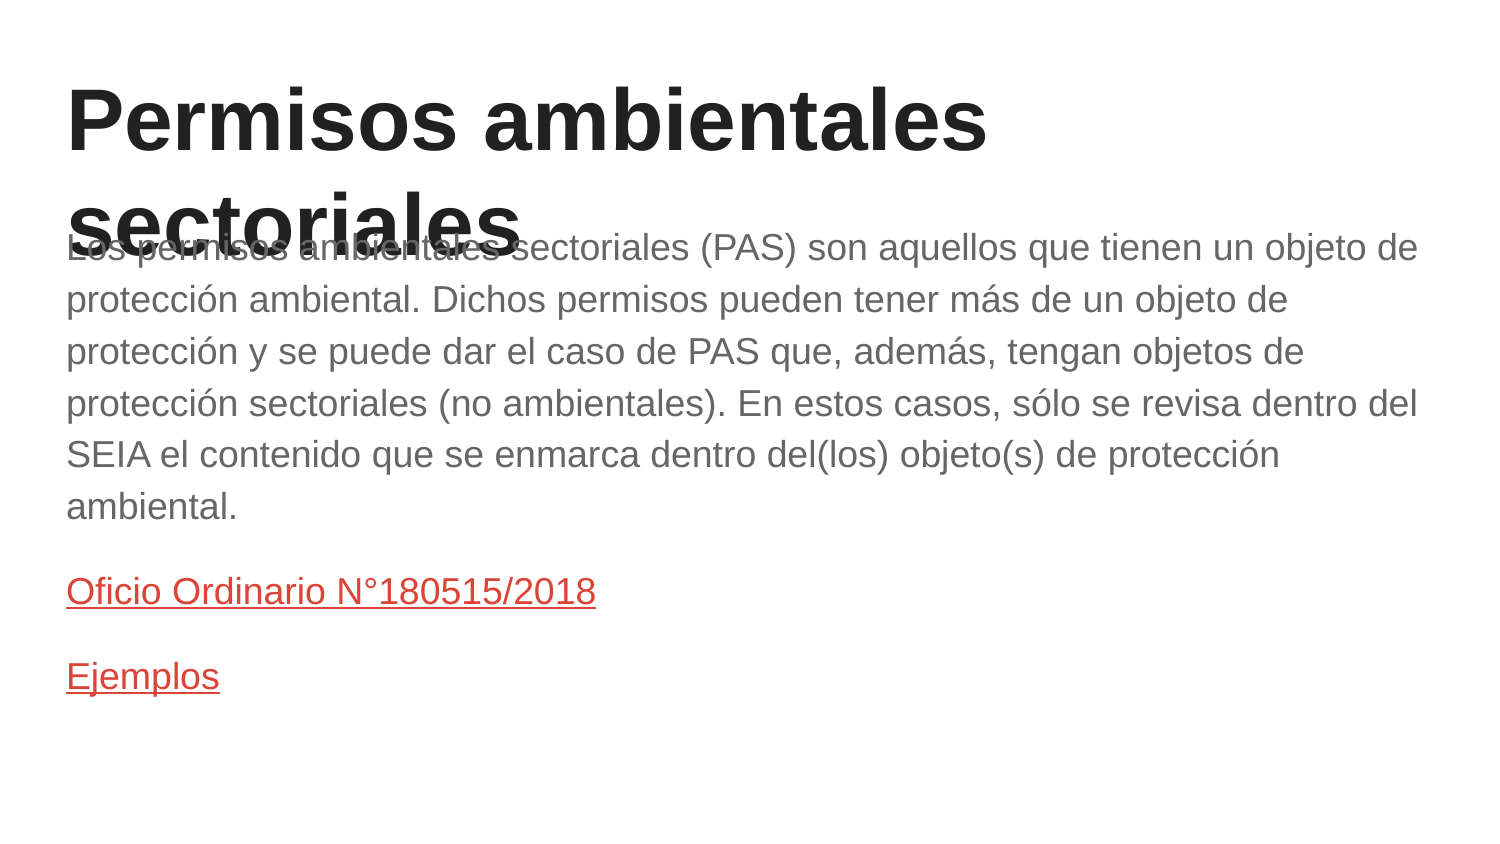

# Permisos ambientales sectoriales
Los permisos ambientales sectoriales (PAS) son aquellos que tienen un objeto de protección ambiental. Dichos permisos pueden tener más de un objeto de protección y se puede dar el caso de PAS que, además, tengan objetos de protección sectoriales (no ambientales). En estos casos, sólo se revisa dentro del SEIA el contenido que se enmarca dentro del(los) objeto(s) de protección ambiental.
Oficio Ordinario N°180515/2018
Ejemplos